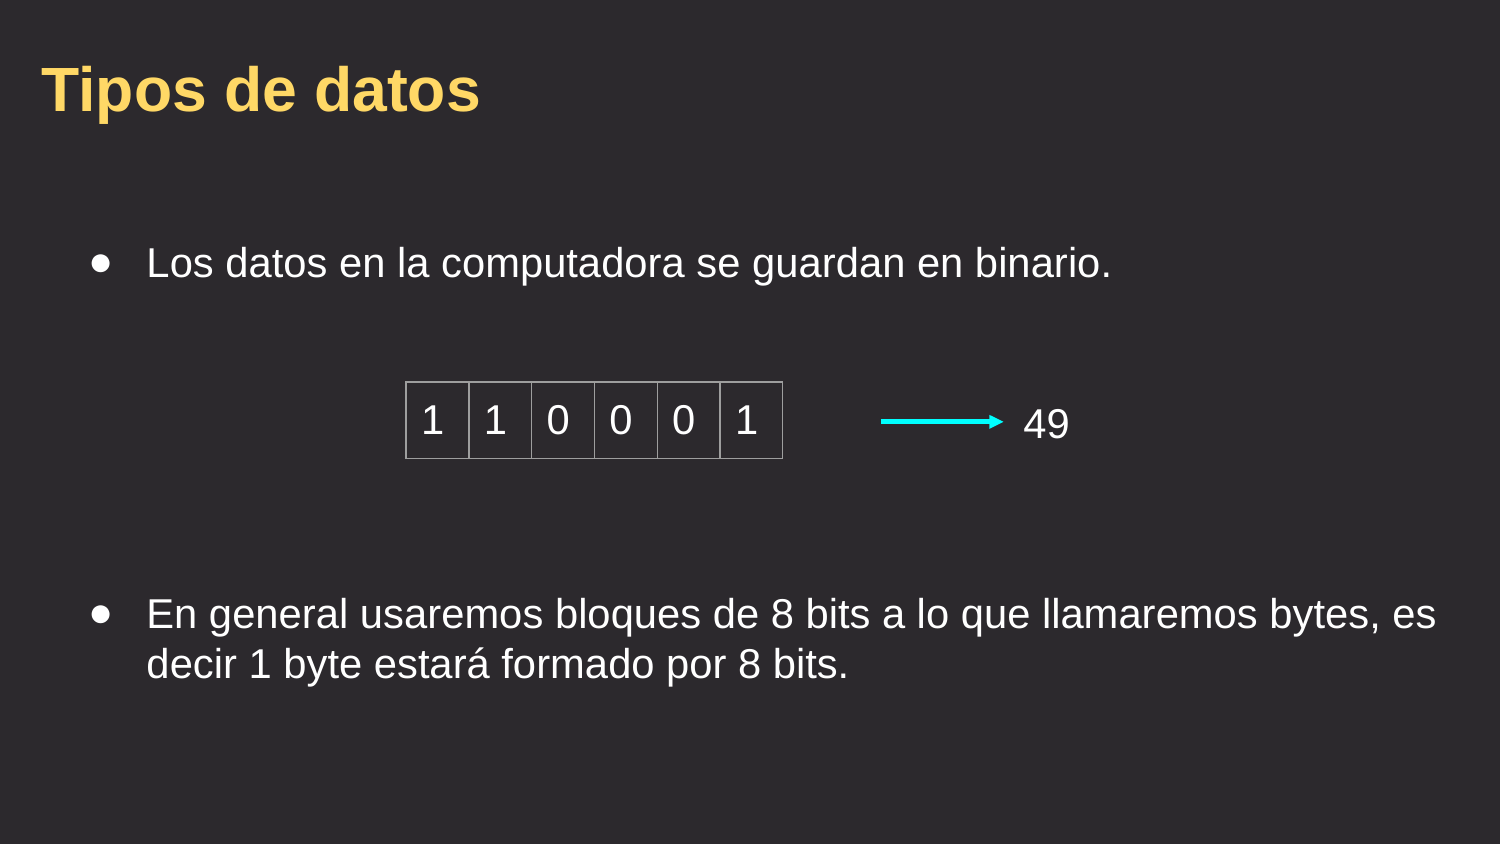

# Tipos de datos
Los datos en la computadora se guardan en binario.
| 1 | 1 | 0 | 0 | 0 | 1 |
| --- | --- | --- | --- | --- | --- |
49
En general usaremos bloques de 8 bits a lo que llamaremos bytes, es decir 1 byte estará formado por 8 bits.